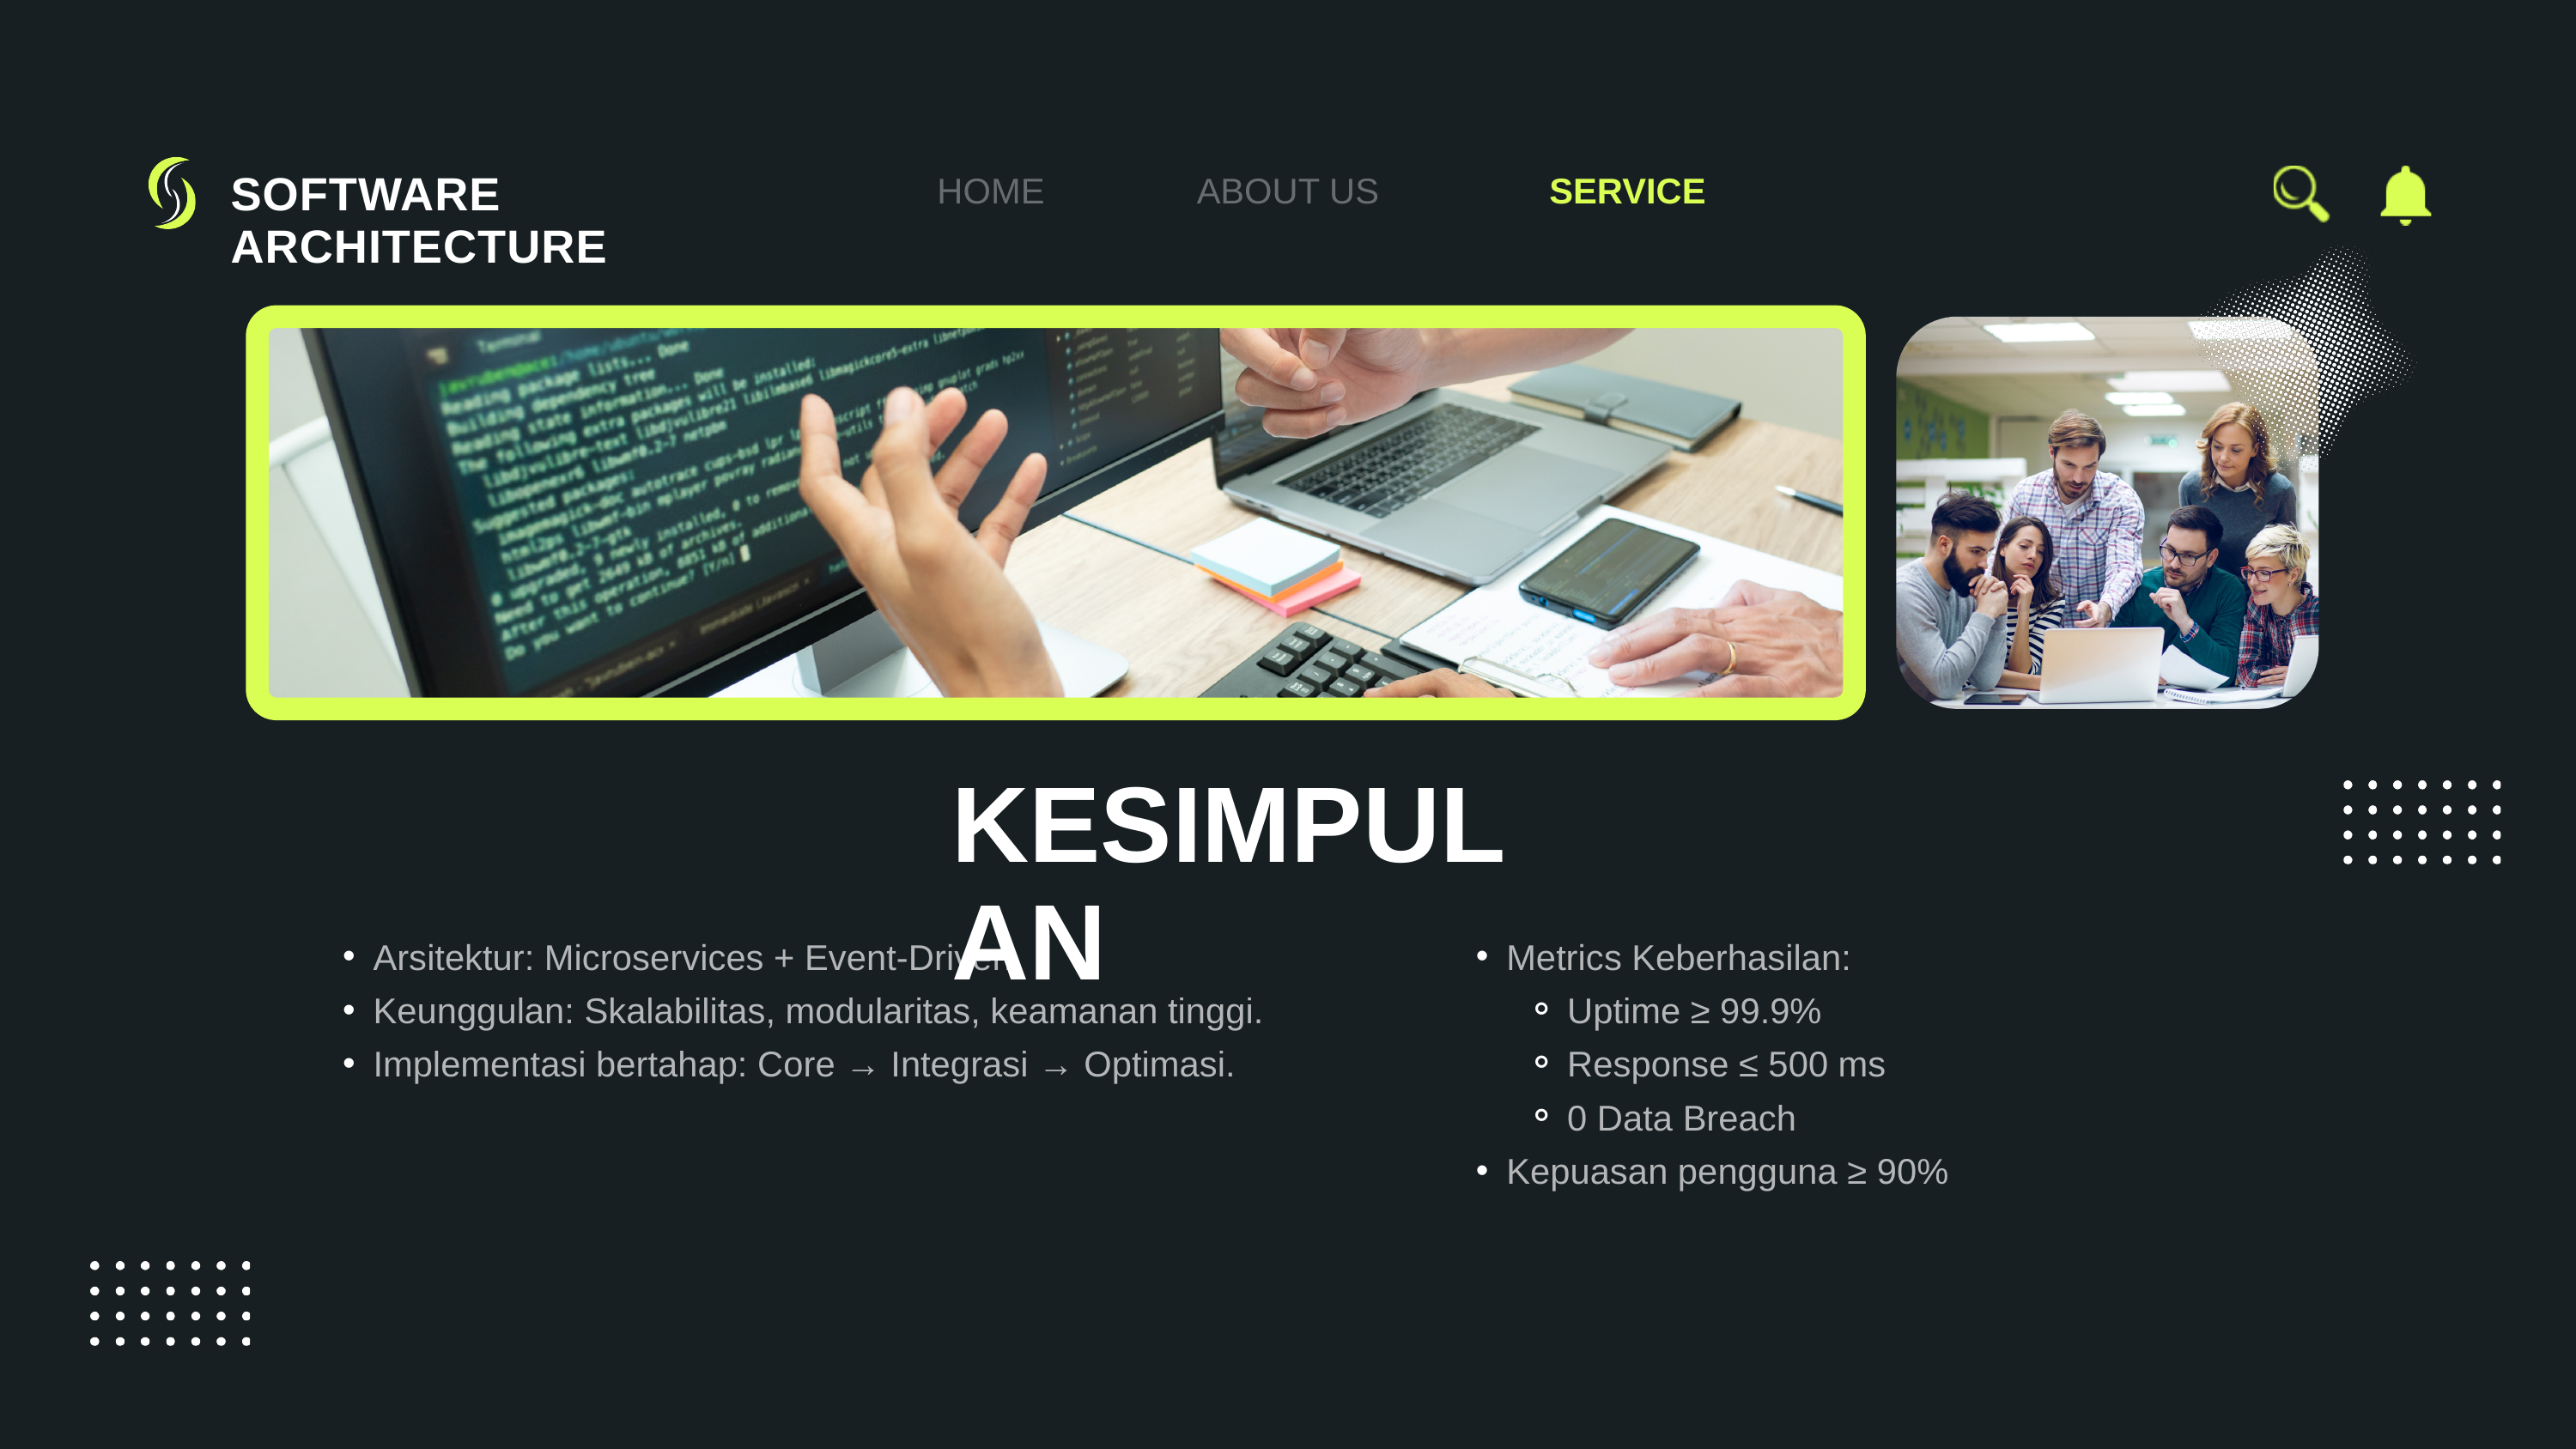

SOFTWARE ARCHITECTURE
HOME
ABOUT US
SERVICE

KESIMPULAN

Arsitektur: Microservices + Event-Driven
Keunggulan: Skalabilitas, modularitas, keamanan tinggi.
Implementasi bertahap: Core → Integrasi → Optimasi.

Metrics Keberhasilan:
Uptime ≥ 99.9%
Response ≤ 500 ms
0 Data Breach
Kepuasan pengguna ≥ 90%